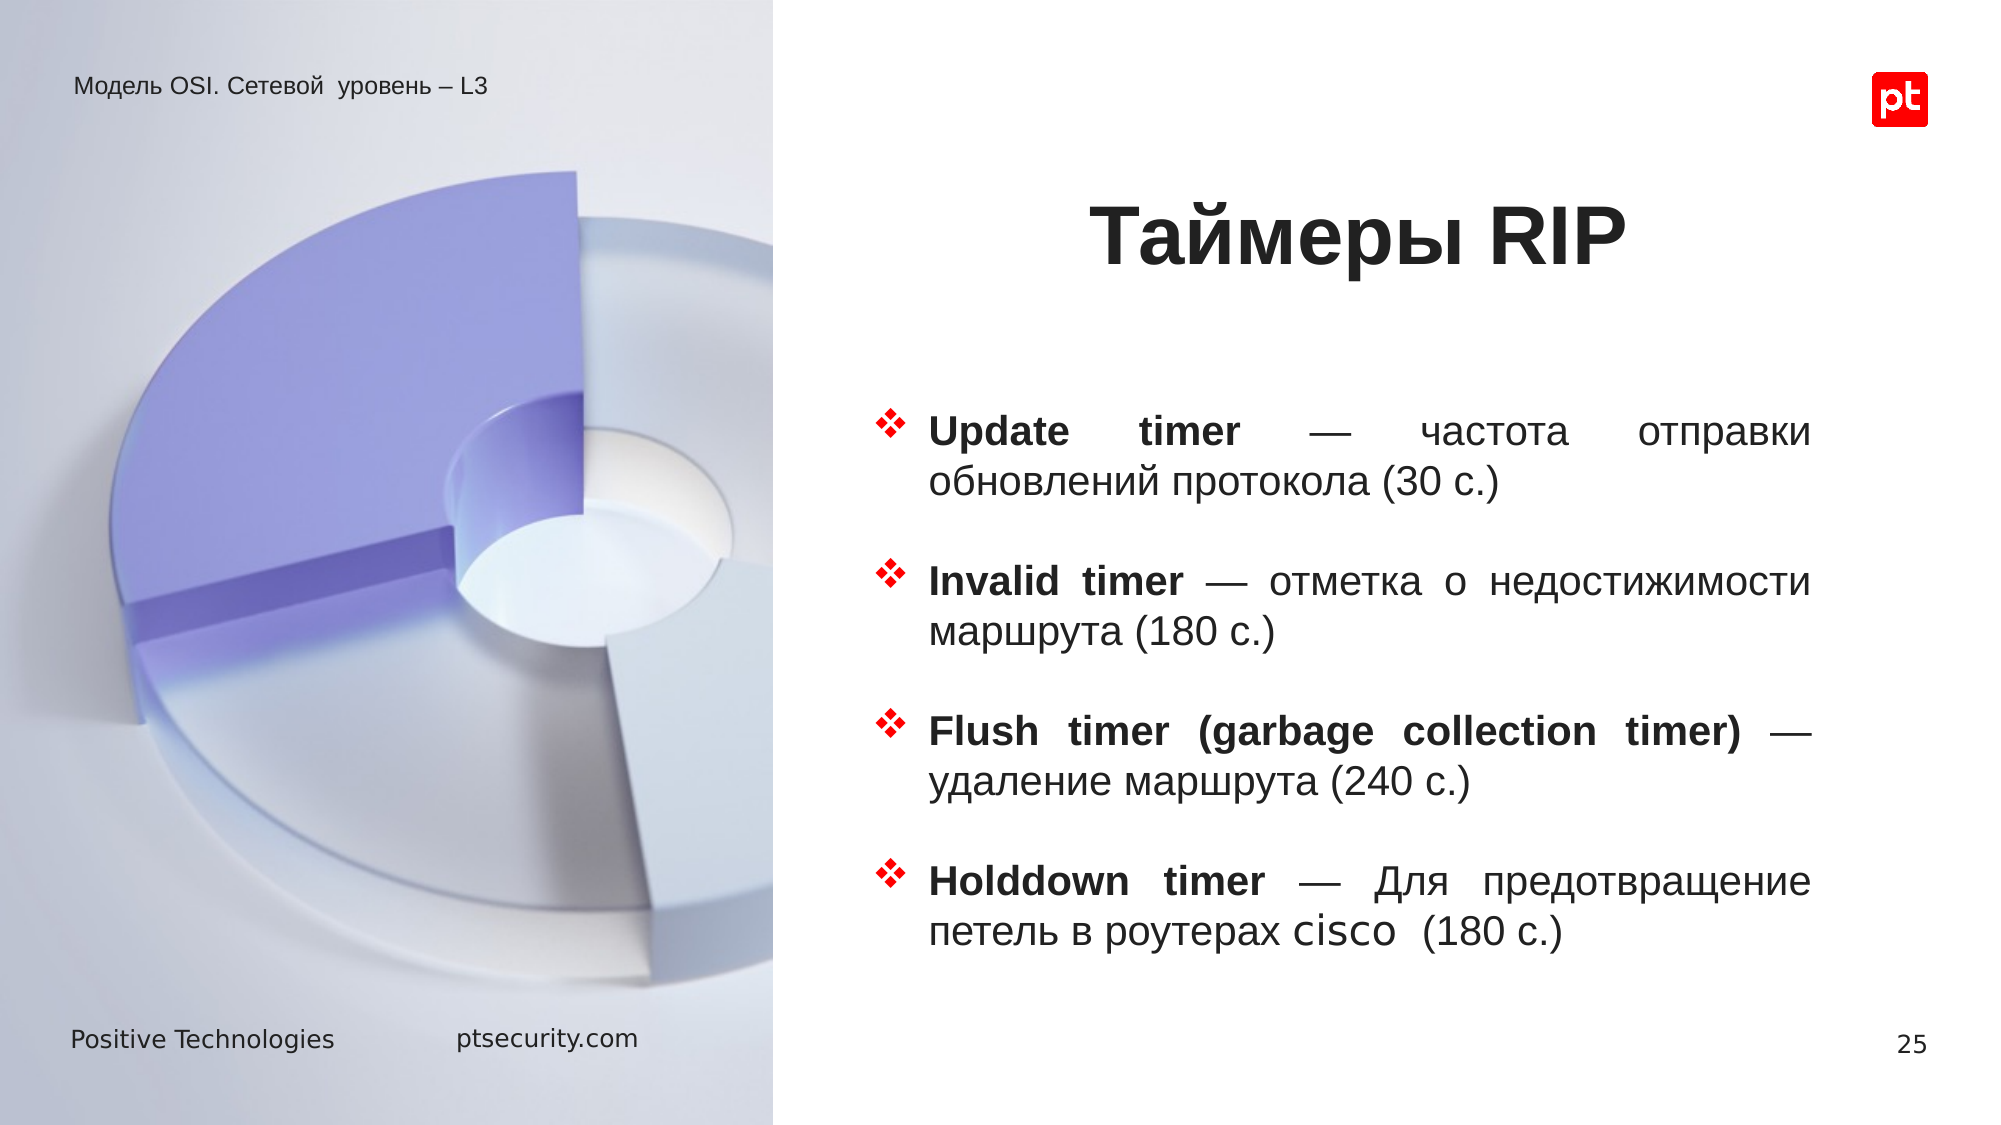

Модель OSI. Сетевой  уровень – L3
# Таймеры RIP
Update timer — частота отправки обновлений протокола (30 с.)

Invalid timer — отметка о недостижимости маршрута (180 с.)

Flush timer (garbage collection timer) — удаление маршрута (240 с.)

Holddown timer — Для предотвращение петель в роутерах cisco  (180 с.)
25